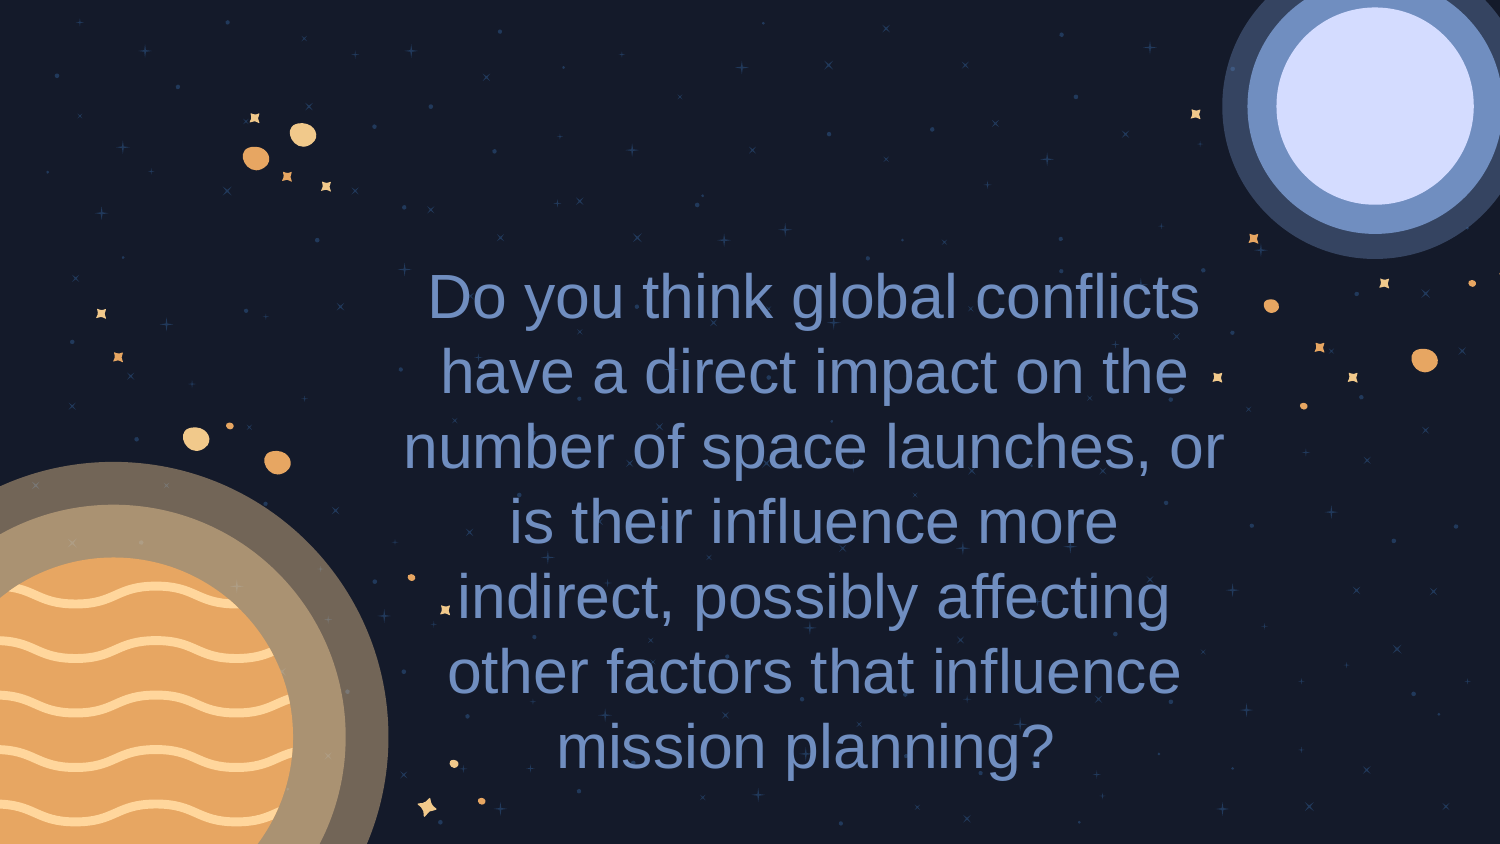

Do you think global conflicts have a direct impact on the number of space launches, or is their influence more indirect, possibly affecting other factors that influence mission planning?